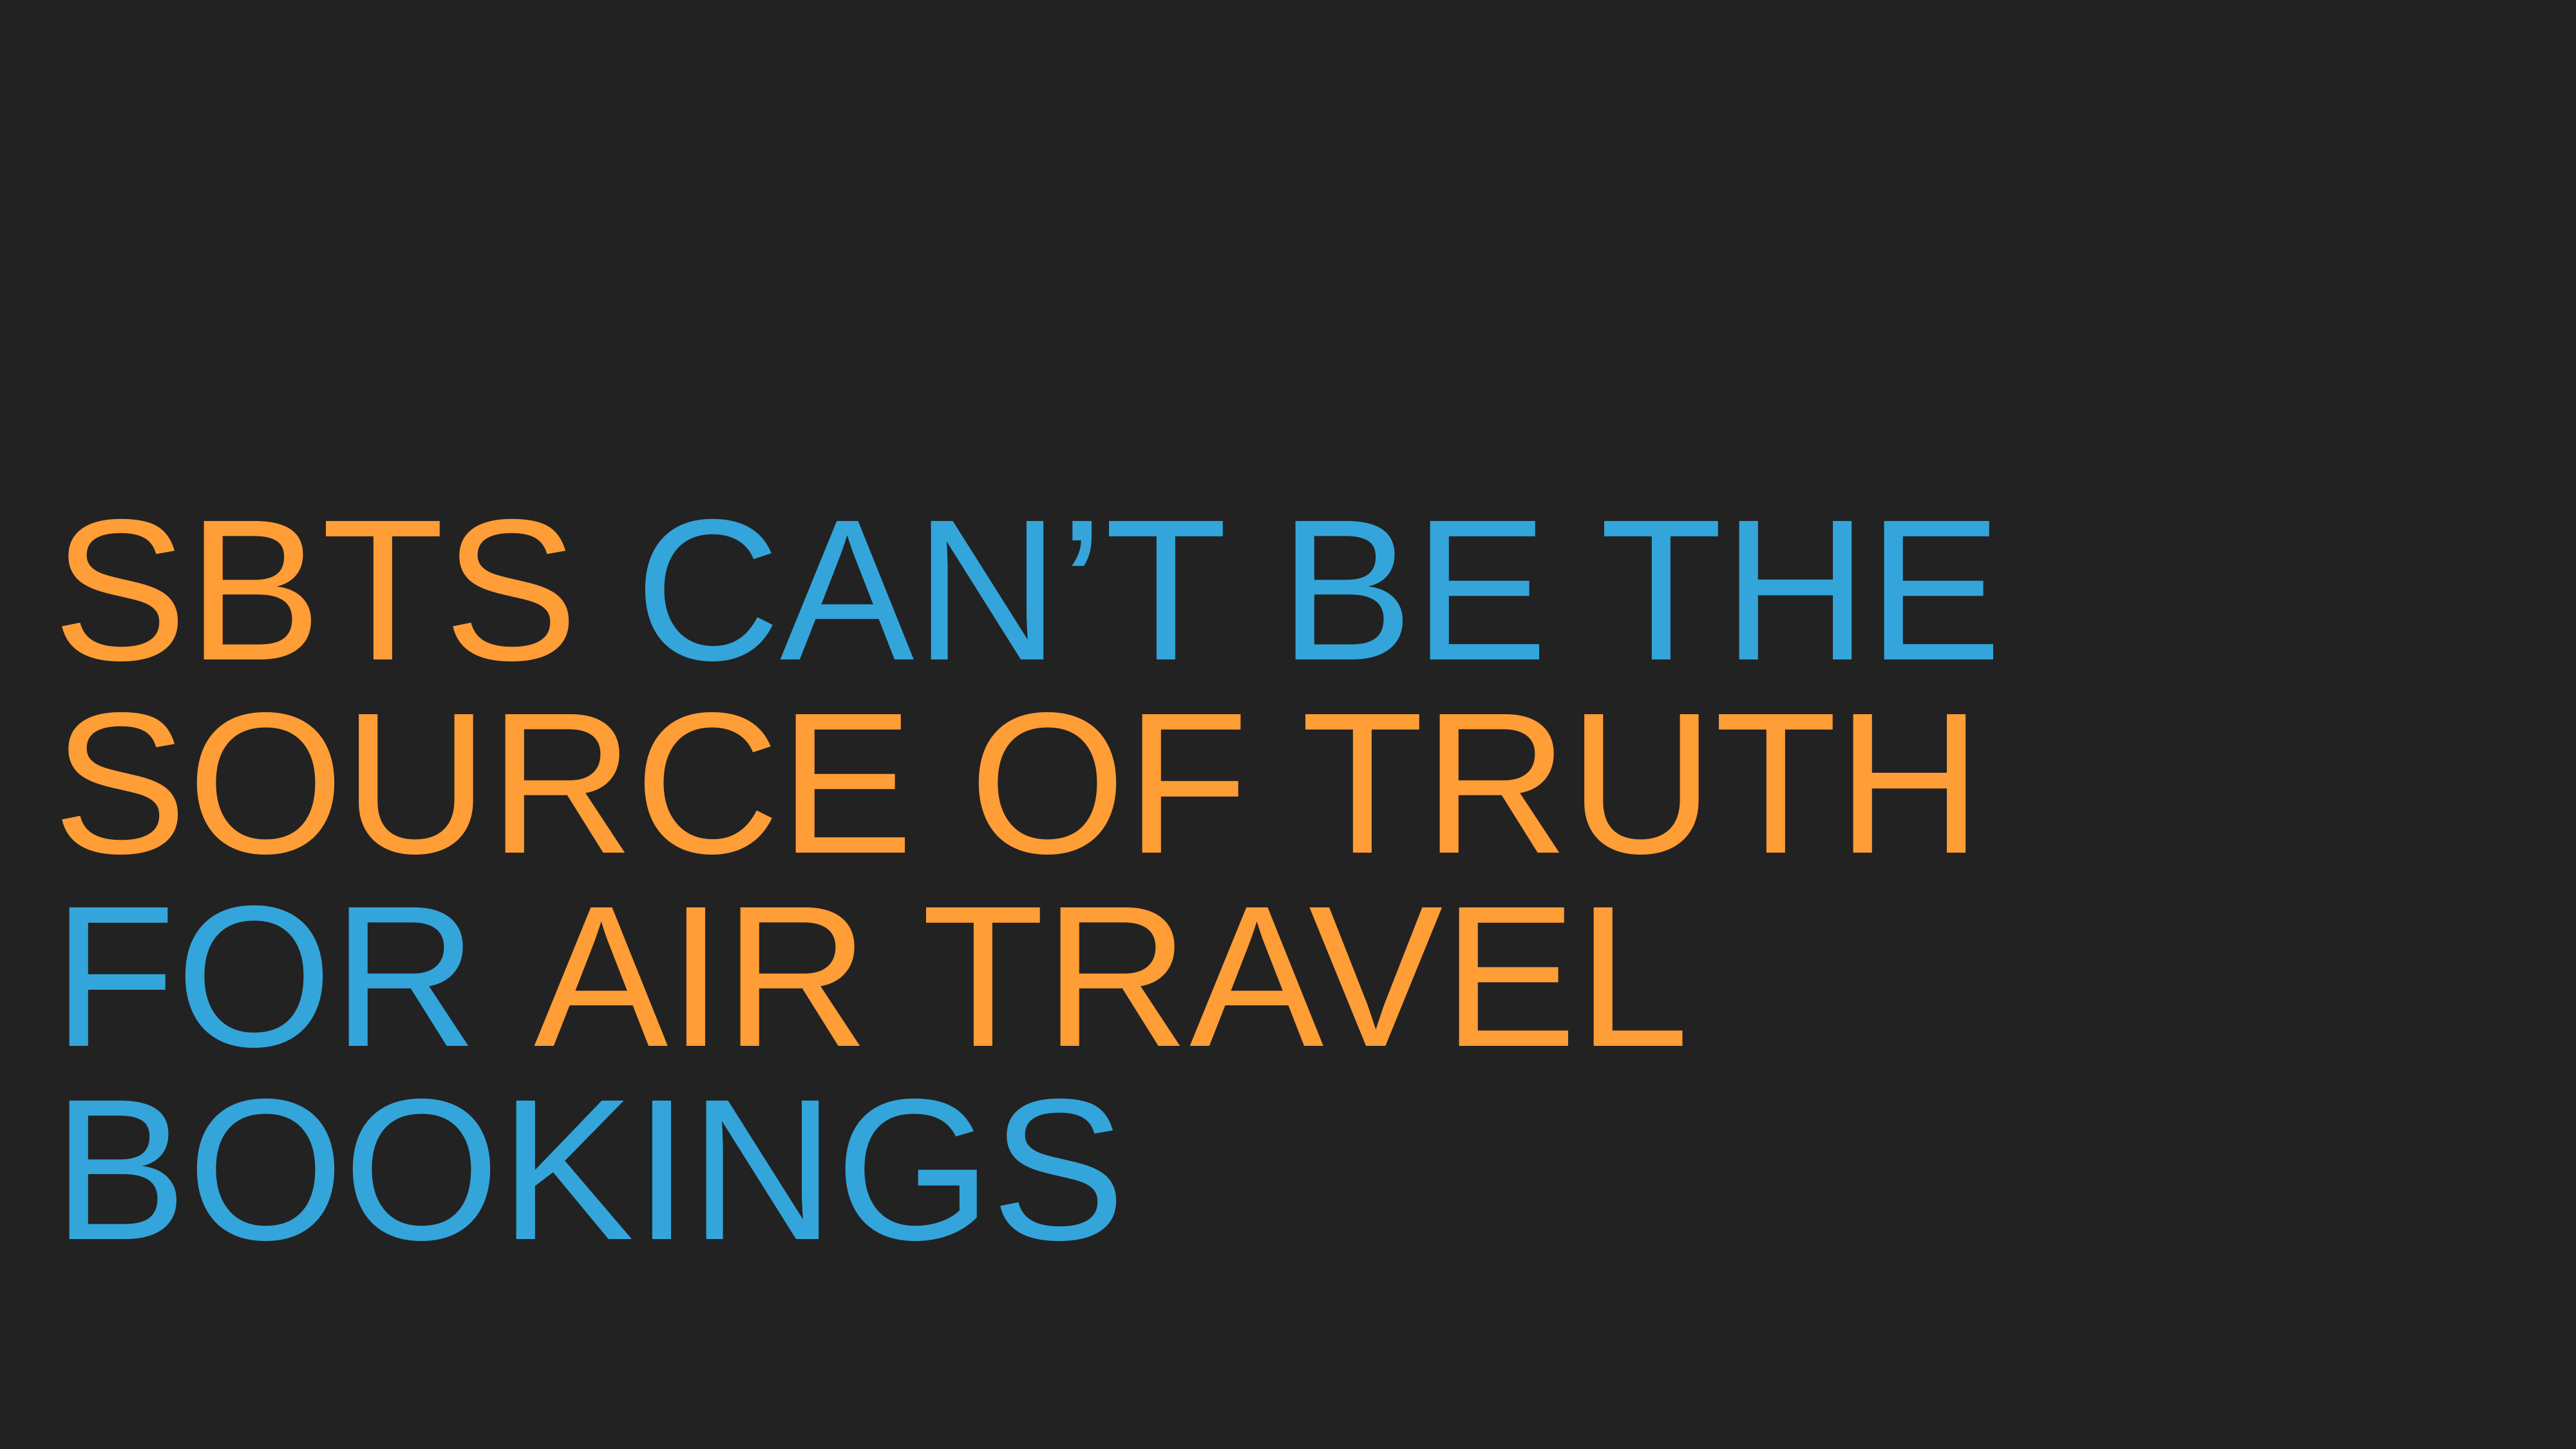

# SBTs can’t be the source of truth for Air Travel bookings